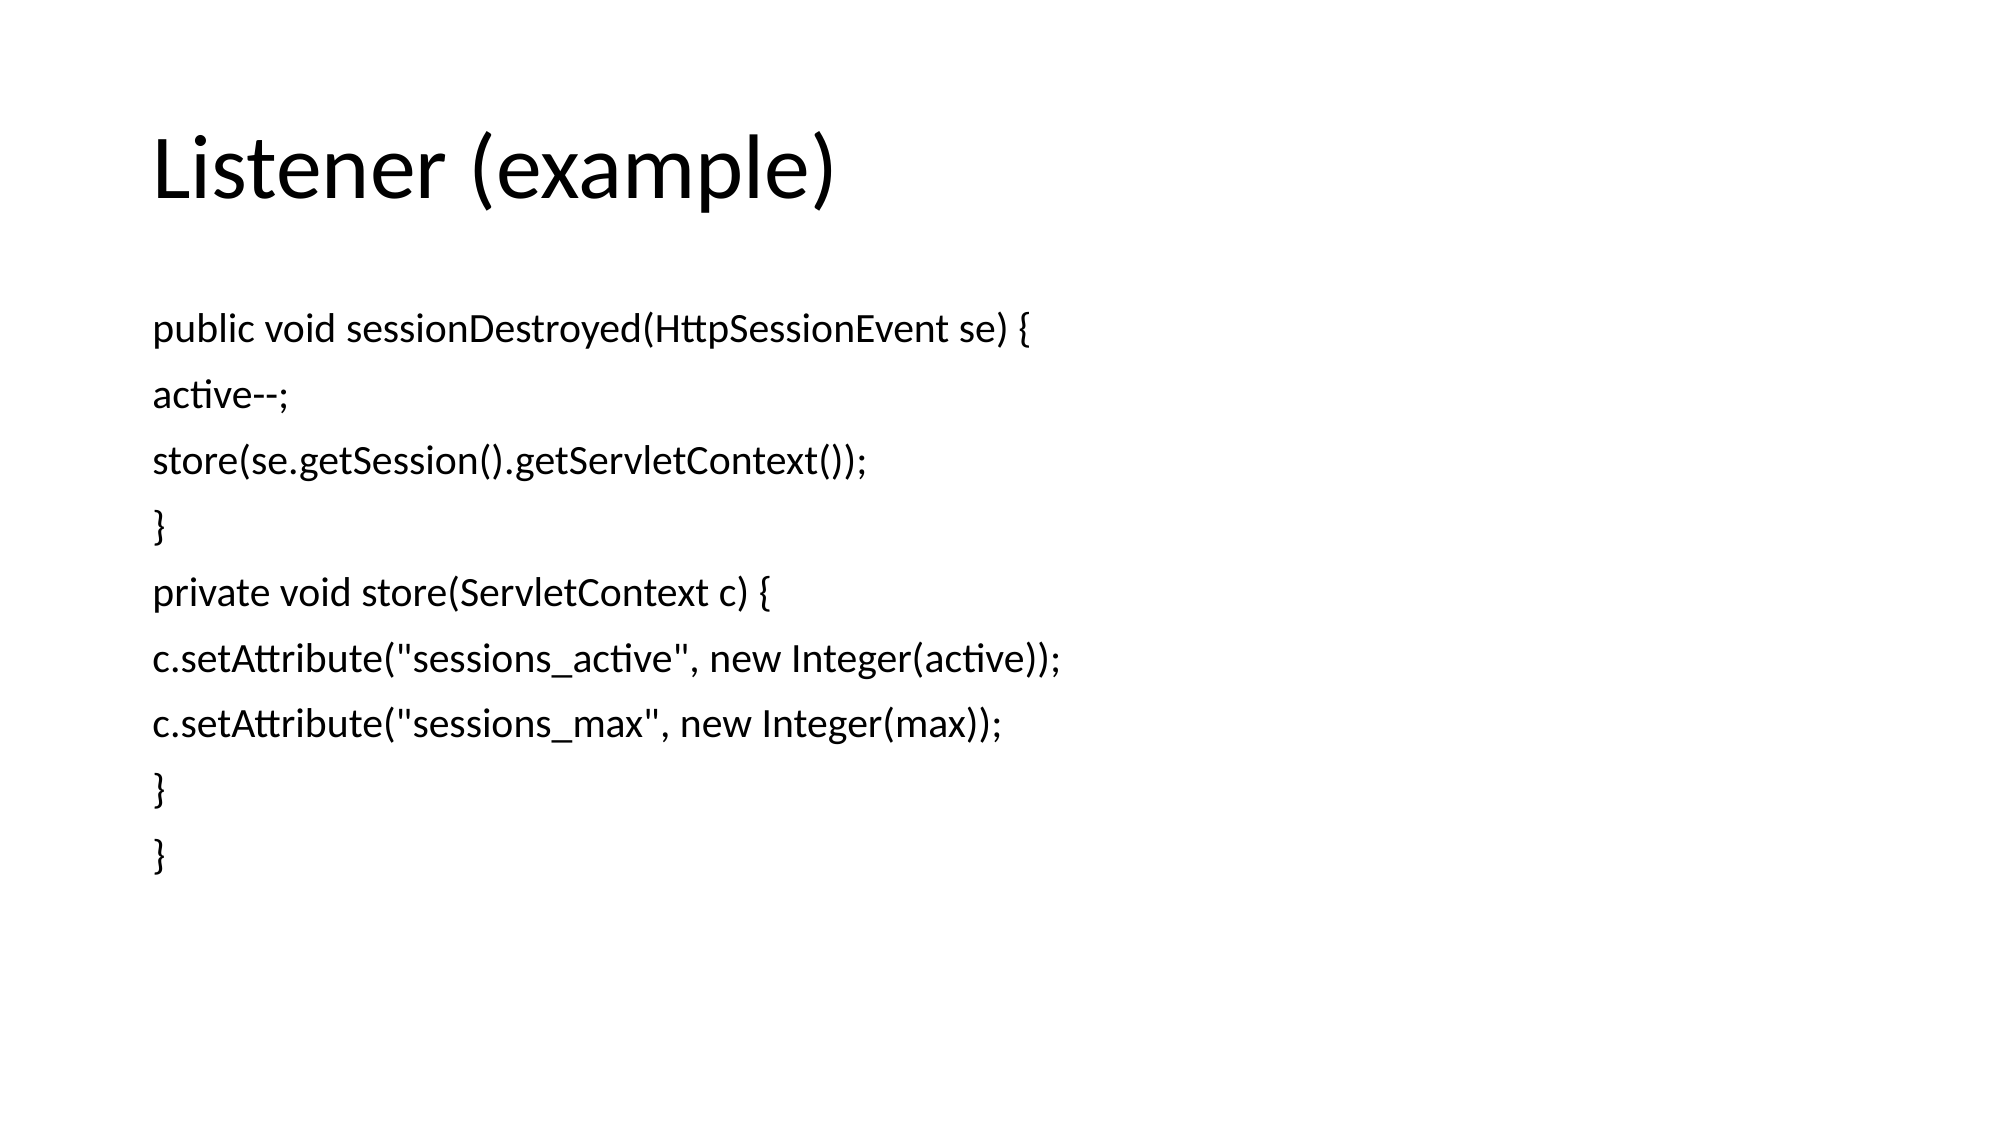

# Listener (example)
public void sessionDestroyed(HttpSessionEvent se) {
active--;
store(se.getSession().getServletContext());
}
private void store(ServletContext c) {
c.setAttribute("sessions_active", new Integer(active));
c.setAttribute("sessions_max", new Integer(max));
}
}